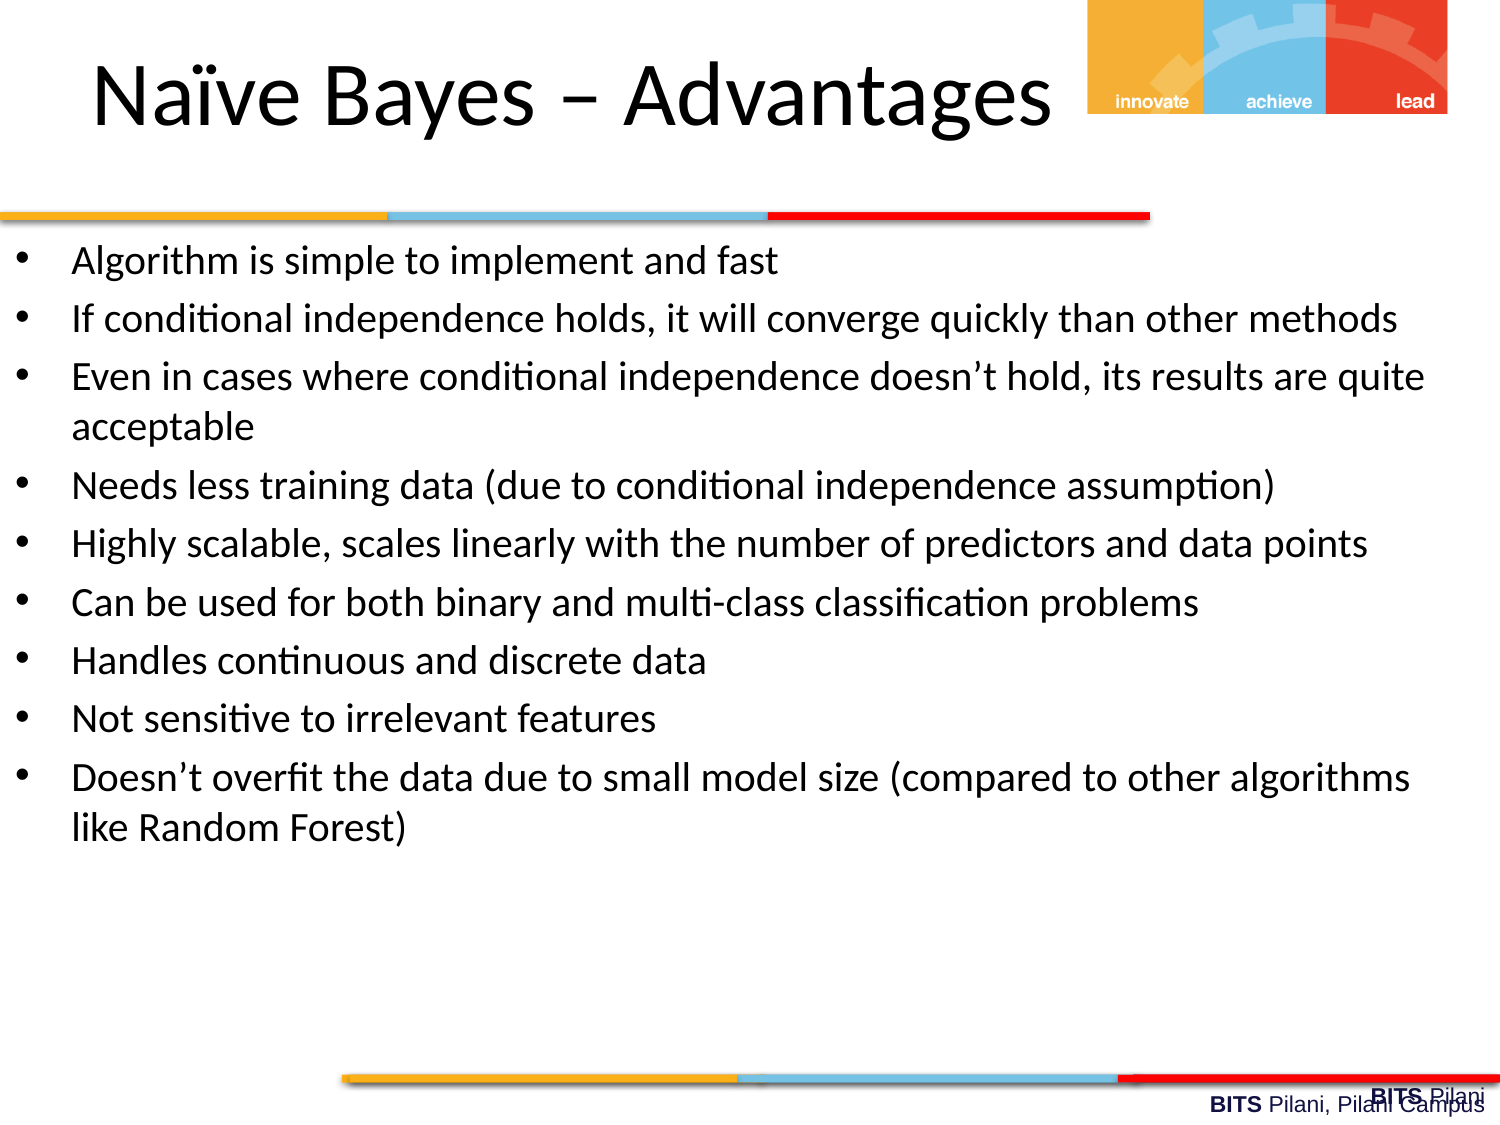

Naïve Bayes – Advantages
Algorithm is simple to implement and fast
If conditional independence holds, it will converge quickly than other methods
Even in cases where conditional independence doesn’t hold, its results are quite acceptable
Needs less training data (due to conditional independence assumption)
Highly scalable, scales linearly with the number of predictors and data points
Can be used for both binary and multi-class classification problems
Handles continuous and discrete data
Not sensitive to irrelevant features
Doesn’t overfit the data due to small model size (compared to other algorithms like Random Forest)